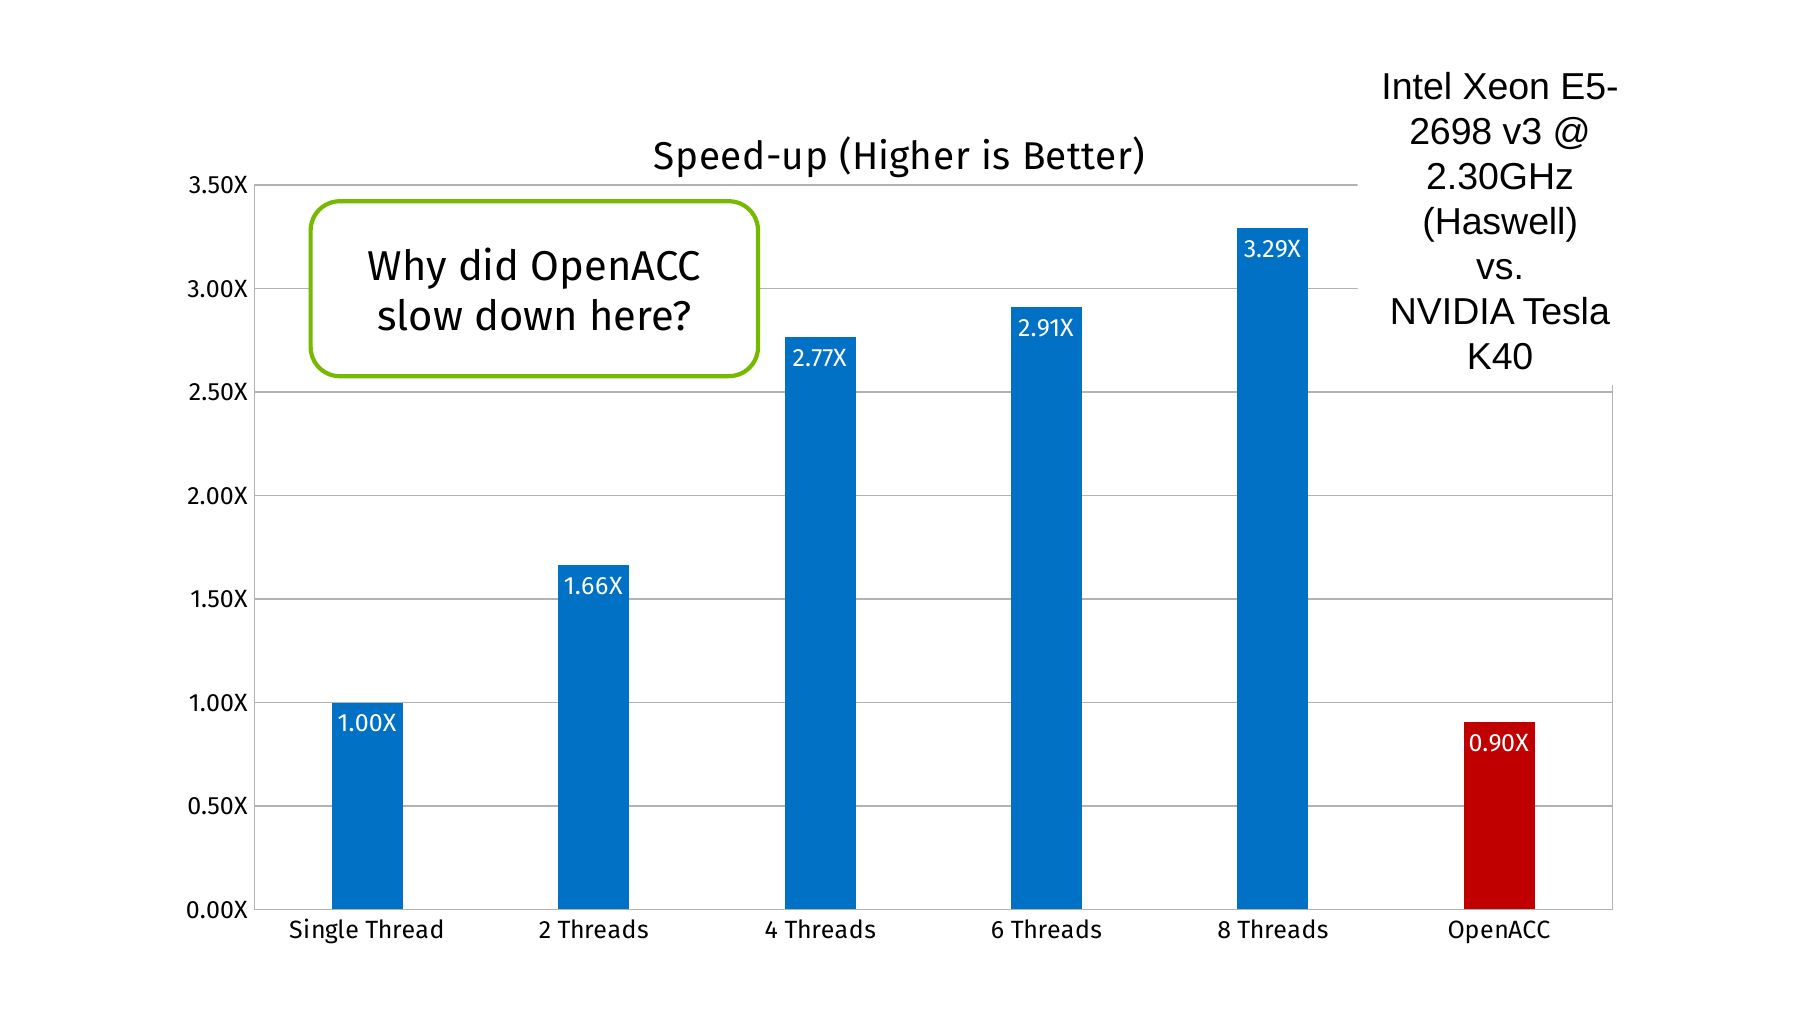

Intel Xeon E5-2698 v3 @ 2.30GHz (Haswell)
vs.
NVIDIA Tesla K40

### Chart: Speed-up (Higher is Better)

| Category | Speed-up |
|---|---|
| Single Thread | 1.0 |
| 2 Threads | 1.6636447181888103 |
| 4 Threads | 2.766762066968084 |
| 6 Threads | 2.911960514258363 |
| 8 Threads | 3.2940751101267156 |
| OpenACC | 0.9047851234241581 |
Why did OpenACC slow down here?